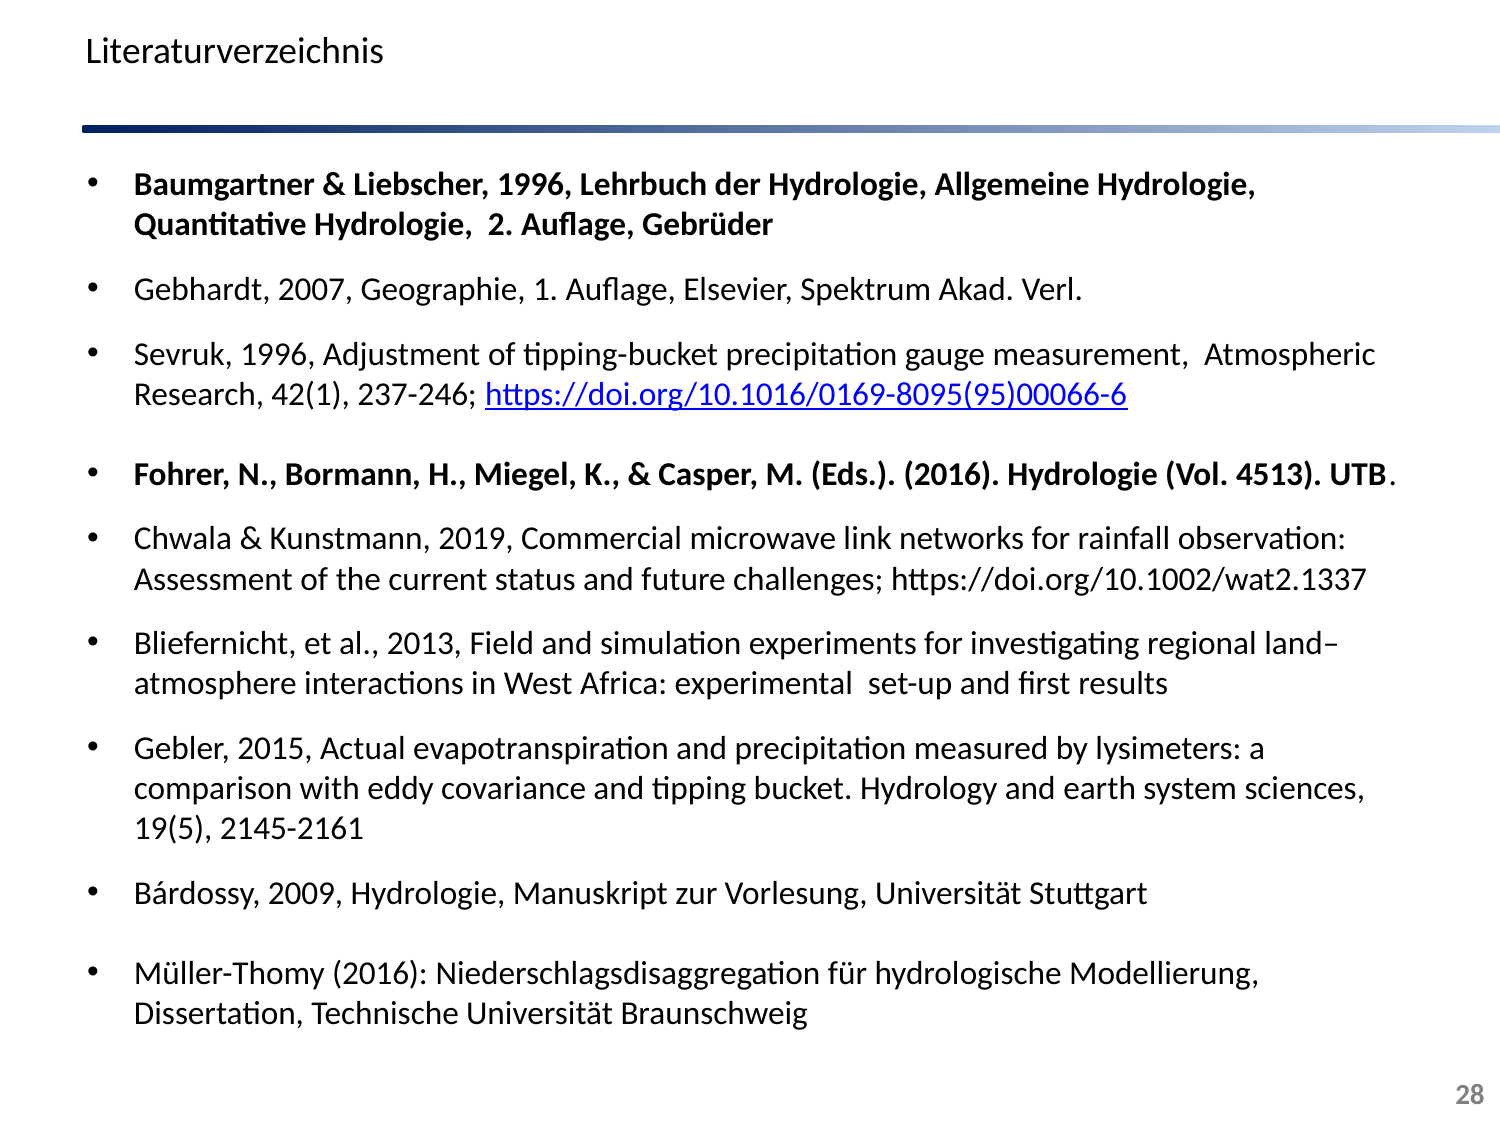

Literaturverzeichnis
Baumgartner & Liebscher, 1996, Lehrbuch der Hydrologie, Allgemeine Hydrologie, Quantitative Hydrologie,  2. Auflage, Gebrüder

Gebhardt, 2007, Geographie, 1. Auflage, Elsevier, Spektrum Akad. Verl.

Sevruk, 1996, Adjustment of tipping-bucket precipitation gauge measurement,  Atmospheric Research, 42(1), 237-246; https://doi.org/10.1016/0169-8095(95)00066-6

Fohrer, N., Bormann, H., Miegel, K., & Casper, M. (Eds.). (2016). Hydrologie (Vol. 4513). UTB.

Chwala & Kunstmann, 2019, Commercial microwave link networks for rainfall observation: Assessment of the current status and future challenges; https://doi.org/10.1002/wat2.1337

Bliefernicht, et al., 2013, Field and simulation experiments for investigating regional land–atmosphere interactions in West Africa: experimental  set-up and first results

Gebler, 2015, Actual evapotranspiration and precipitation measured by lysimeters: a comparison with eddy covariance and tipping bucket. Hydrology and earth system sciences, 19(5), 2145-2161

Bárdossy, 2009, Hydrologie, Manuskript zur Vorlesung, Universität Stuttgart

Müller-Thomy (2016): Niederschlagsdisaggregation für hydrologische Modellierung, Dissertation, Technische Universität Braunschweig